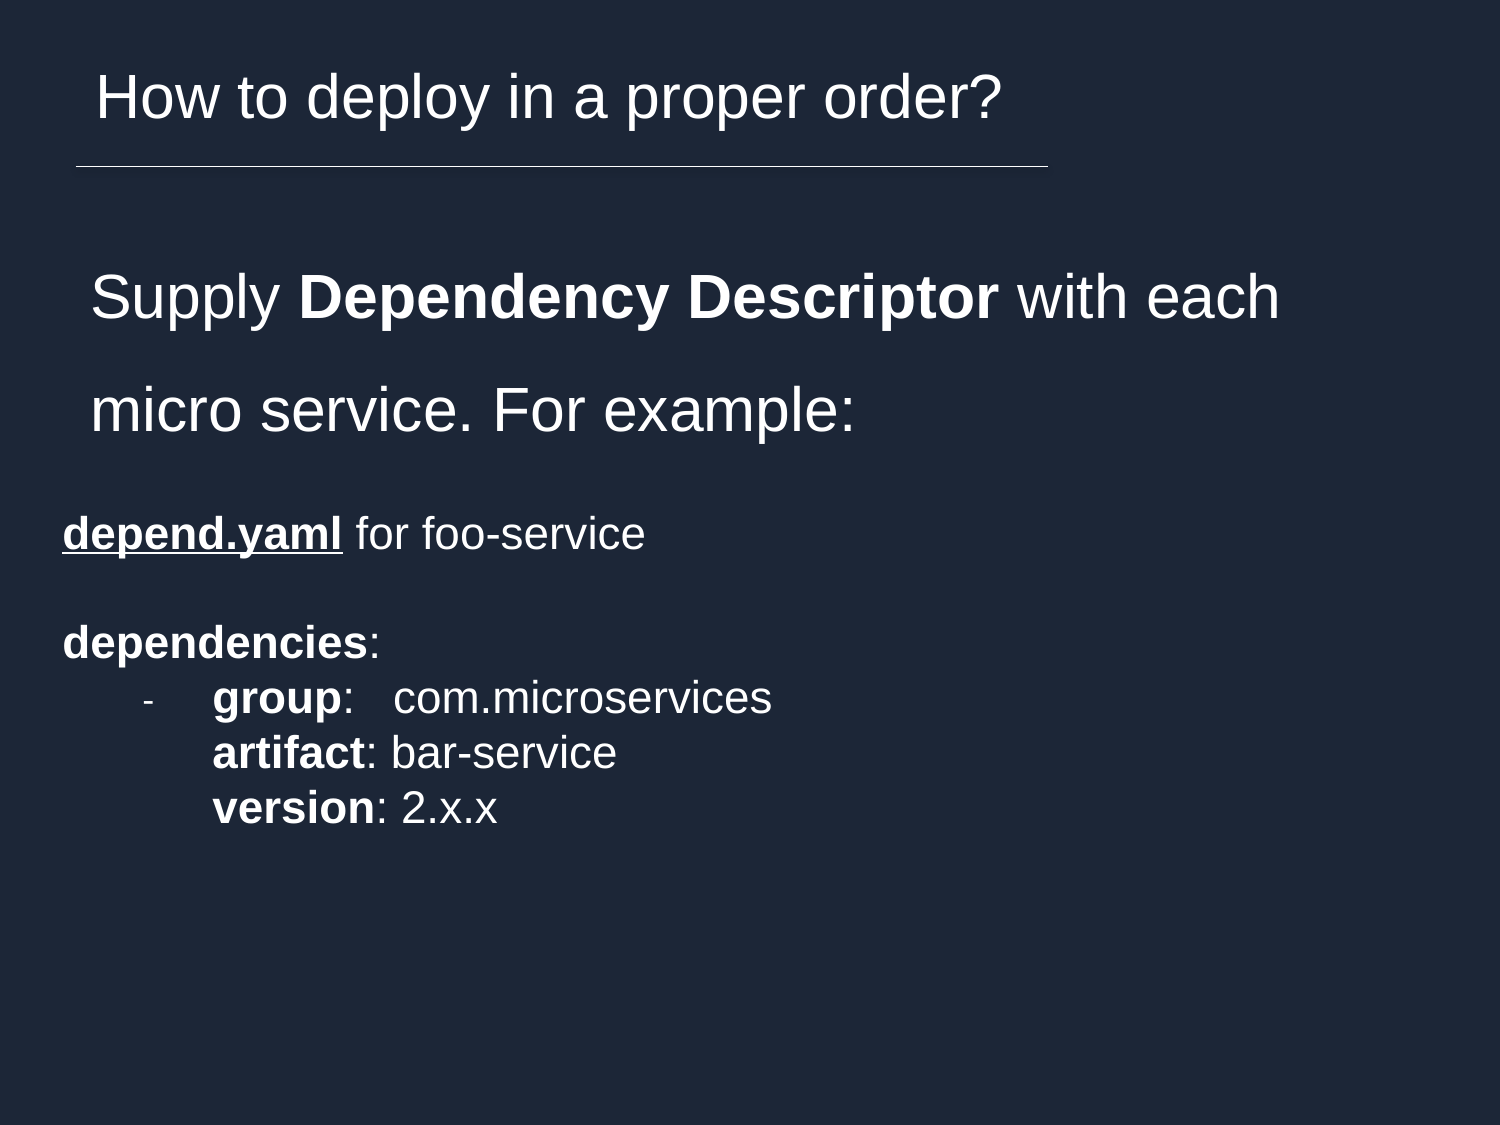

How to deploy in a proper order?
Supply Dependency Descriptor with each micro service. For example:
depend.yaml for foo-service

dependencies:
	group:   com.microservices
	artifact: bar-service
	version: 2.x.x
-